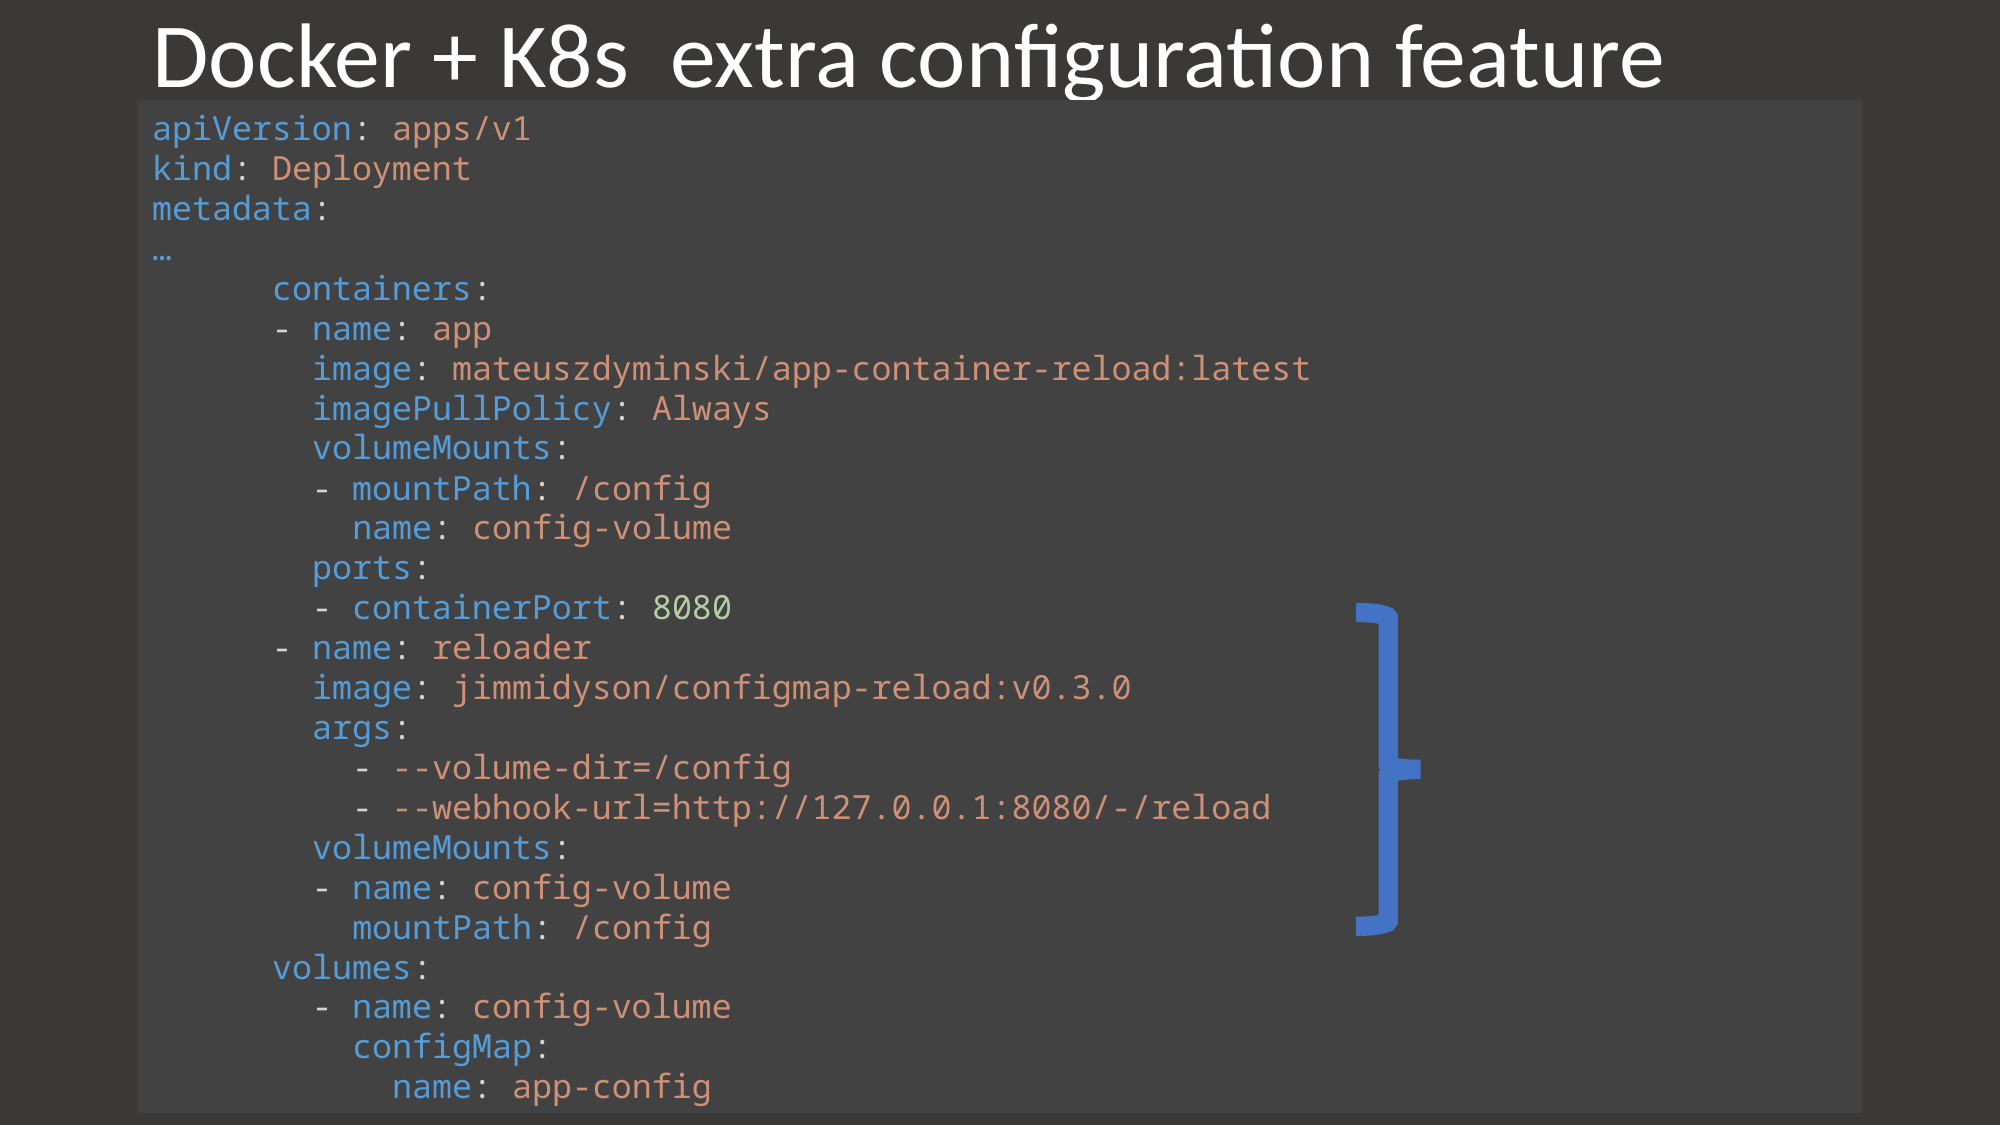

# Docker + K8s  extra configuration feature
apiVersion: apps/v1
kind: Deployment
metadata:
…
      containers:
      - name: app
        image: mateuszdyminski/app-container-reload:latest
        imagePullPolicy: Always
        volumeMounts:
        - mountPath: /config
          name: config-volume
        ports:
        - containerPort: 8080
      - name: reloader
        image: jimmidyson/configmap-reload:v0.3.0
        args:
          - --volume-dir=/config
          - --webhook-url=http://127.0.0.1:8080/-/reload
        volumeMounts:
        - name: config-volume
          mountPath: /config
      volumes:
        - name: config-volume
          configMap:
            name: app-config